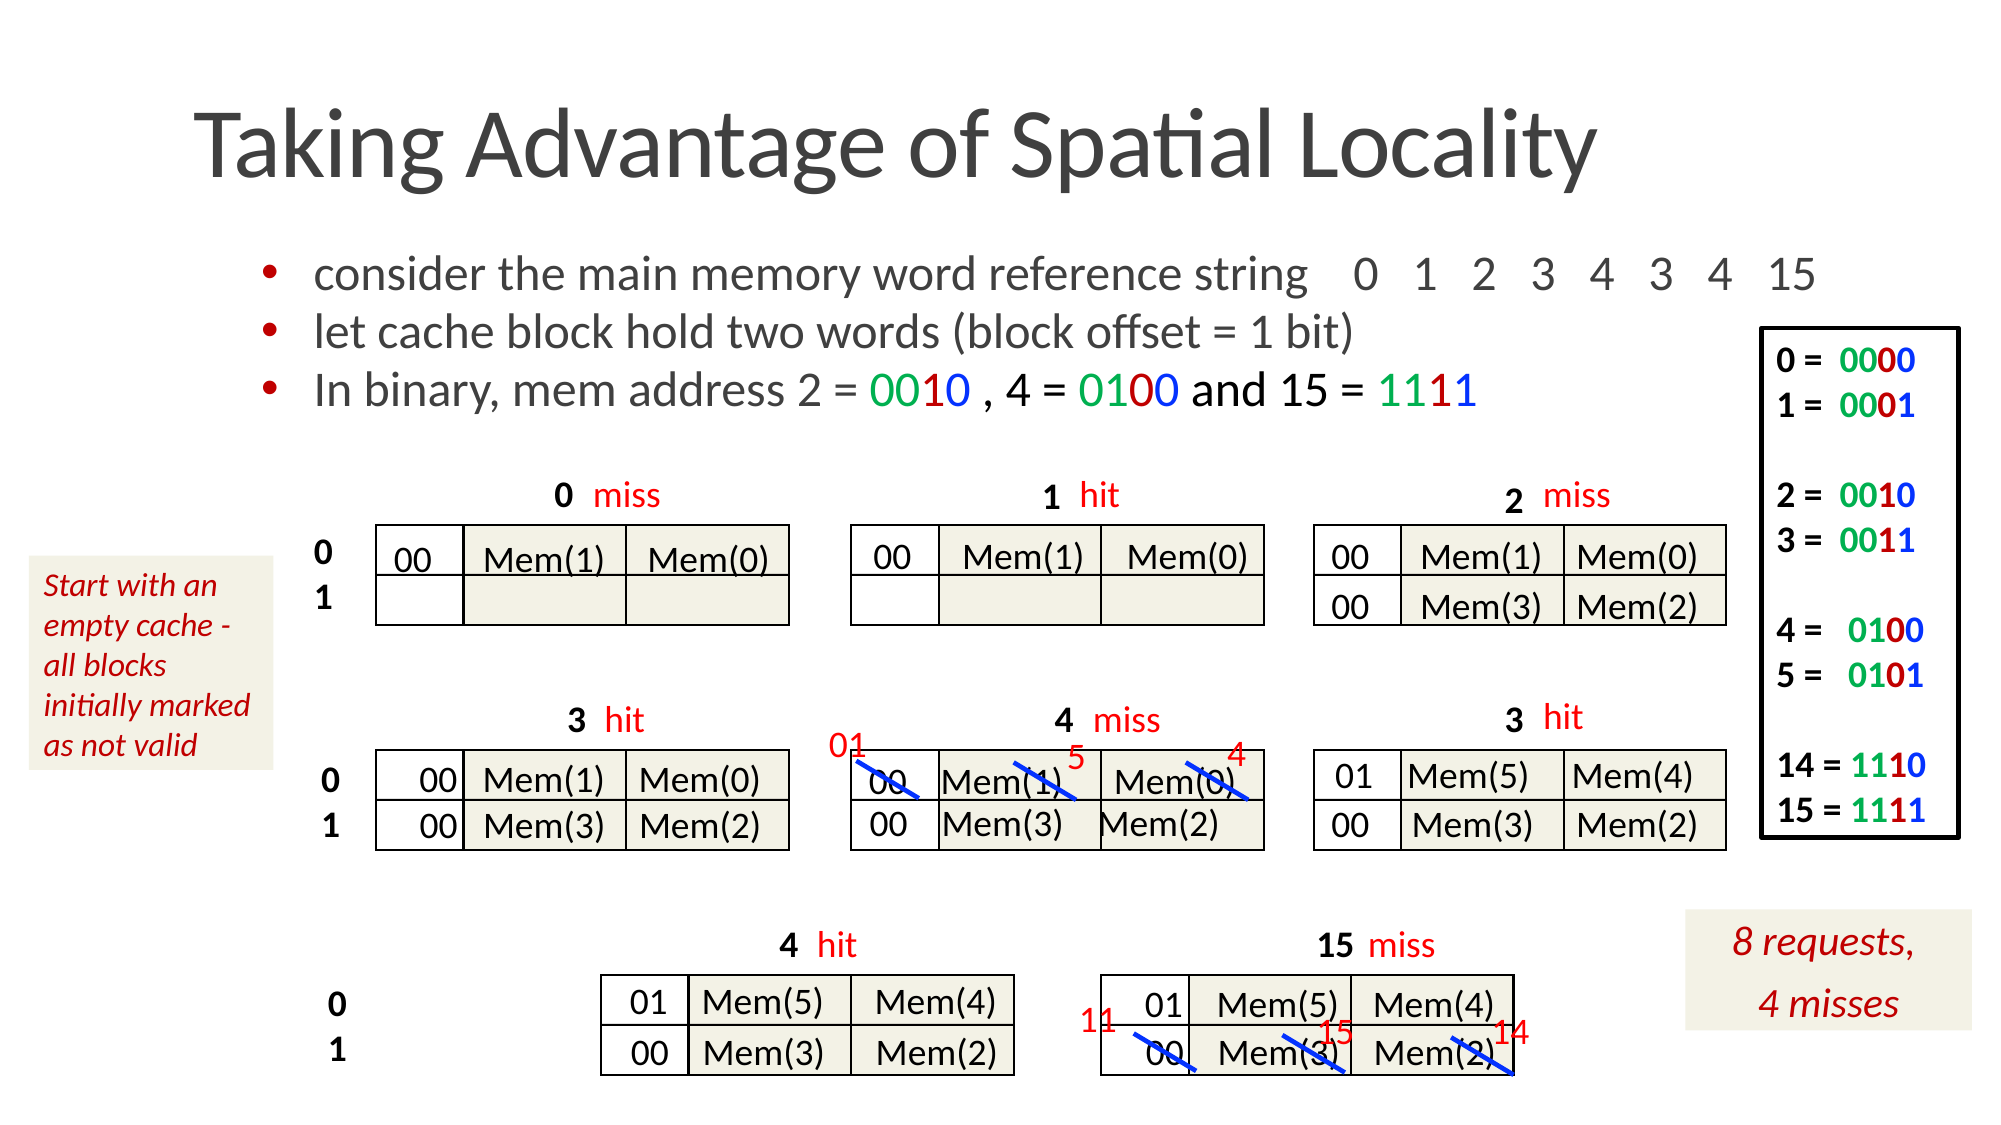

Taking Advantage of Spatial Locality
consider the main memory word reference string    0   1   2   3   4   3   4   15
let cache block hold two words (block offset = 1 bit)
In binary, mem address 2 = 0010 , 4 = 0100 and 15 = 1111
0 =  0000
1 =  0001

2 =  0010
3 =  0011

4 =   0100
5 =   0101

14 = 1110
15 = 1111
0

miss
hit
miss
1

2

0
1
00      Mem(1)     Mem(0)
00      Mem(1)    Mem(0)
00      Mem(1)     Mem(0)
Start with an empty cache - all blocks initially marked as not valid
00      Mem(3)    Mem(2)
hit
3

hit
4

miss
3

01
4
5

01    Mem(5)     Mem(4)
 00   Mem(1)    Mem(0)
0
1
00    Mem(1)      Mem(0)
00    Mem(3)    Mem(2)
00     Mem(3)     Mem(2)
00   Mem(3)    Mem(2)
8 requests,
4 misses
4

hit
15

miss
01    Mem(5)      Mem(4)
0
1
01    Mem(5)    Mem(4)
11
15
14

00    Mem(3)    Mem(2)
00    Mem(3)      Mem(2)